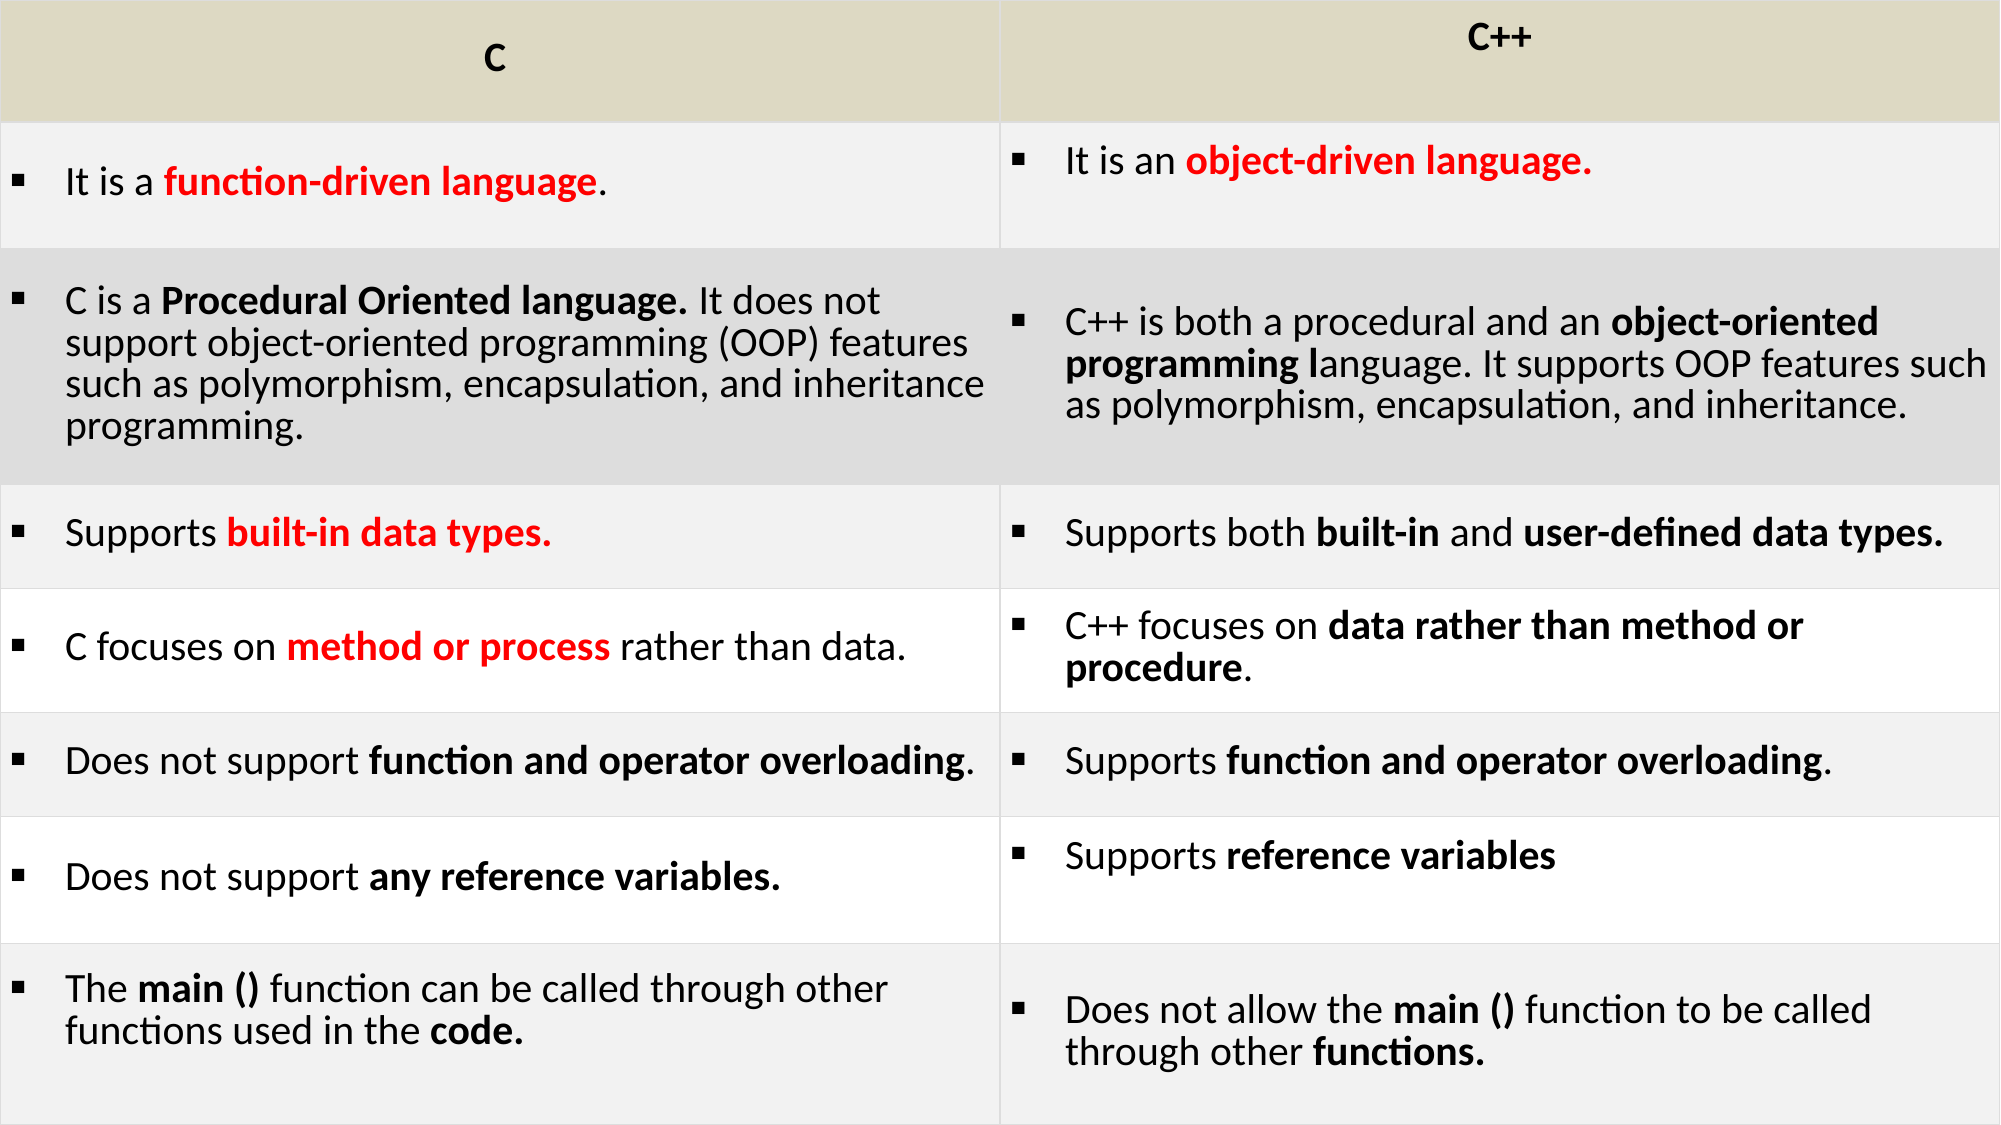

| C | C++ |
| --- | --- |
| It is a function-driven language. | It is an object-driven language. |
| C is a Procedural Oriented language. It does not support object-oriented programming (OOP) features such as polymorphism, encapsulation, and inheritance programming. | C++ is both a procedural and an object-oriented programming language. It supports OOP features such as polymorphism, encapsulation, and inheritance. |
| Supports built-in data types. | Supports both built-in and user-defined data types. |
| C focuses on method or process rather than data. | C++ focuses on data rather than method or procedure. |
| Does not support function and operator overloading. | Supports function and operator overloading. |
| Does not support any reference variables. | Supports reference variables |
| The main () function can be called through other functions used in the code. | Does not allow the main () function to be called through other functions. |